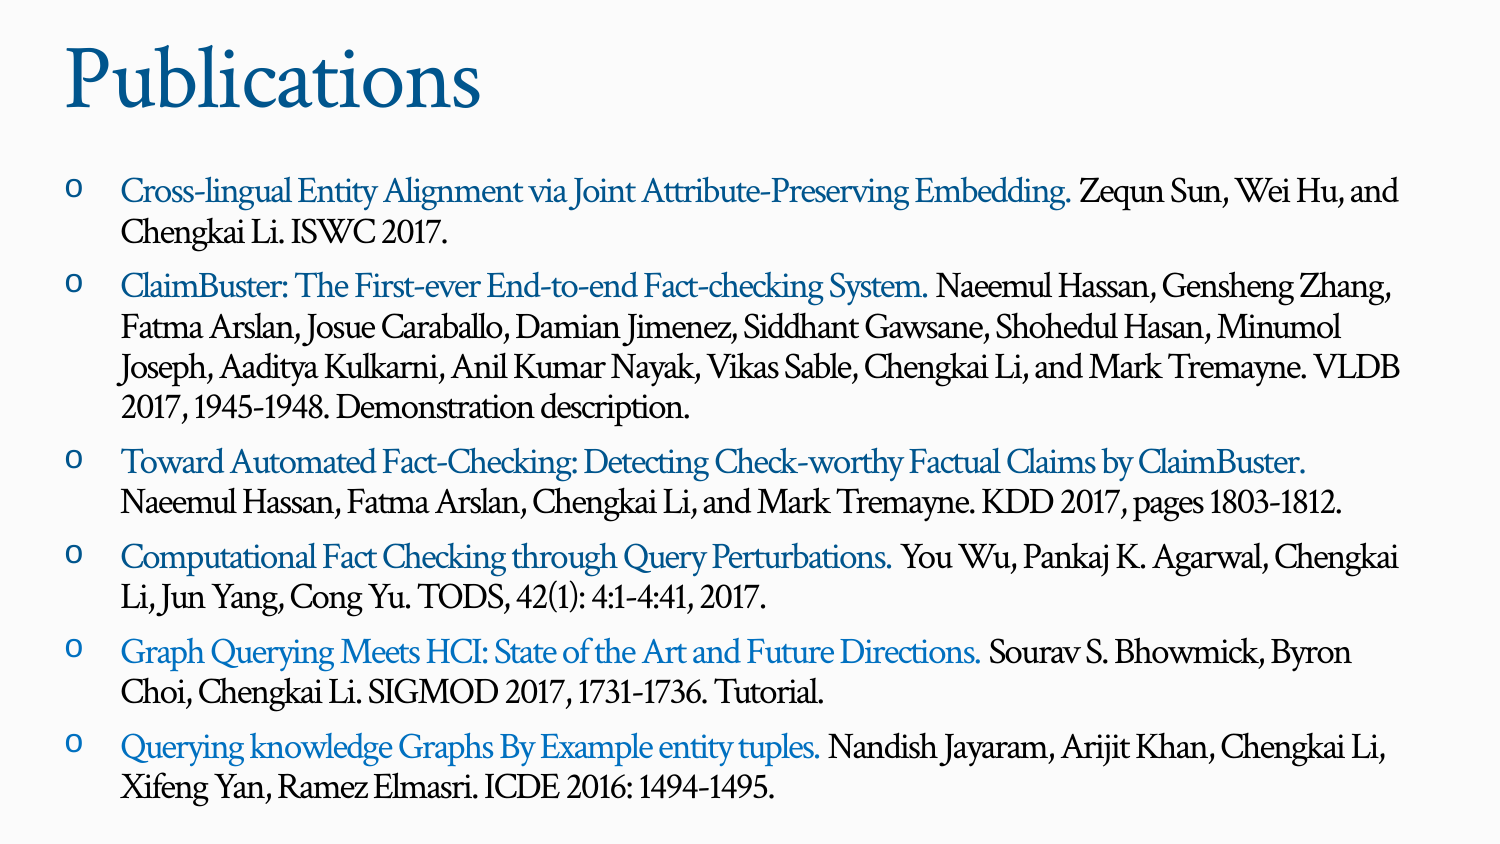

# Publications
Cross-lingual Entity Alignment via Joint Attribute-Preserving Embedding. Zequn Sun, Wei Hu, and Chengkai Li. ISWC 2017.
ClaimBuster: The First-ever End-to-end Fact-checking System. Naeemul Hassan, Gensheng Zhang, Fatma Arslan, Josue Caraballo, Damian Jimenez, Siddhant Gawsane, Shohedul Hasan, Minumol Joseph, Aaditya Kulkarni, Anil Kumar Nayak, Vikas Sable, Chengkai Li, and Mark Tremayne. VLDB 2017, 1945-1948. Demonstration description.
Toward Automated Fact-Checking: Detecting Check-worthy Factual Claims by ClaimBuster. Naeemul Hassan, Fatma Arslan, Chengkai Li, and Mark Tremayne. KDD 2017, pages 1803-1812.
Computational Fact Checking through Query Perturbations. You Wu, Pankaj K. Agarwal, Chengkai Li, Jun Yang, Cong Yu. TODS, 42(1): 4:1-4:41, 2017.
Graph Querying Meets HCI: State of the Art and Future Directions. Sourav S. Bhowmick, Byron Choi, Chengkai Li. SIGMOD 2017, 1731-1736. Tutorial.
Querying knowledge Graphs By Example entity tuples. Nandish Jayaram, Arijit Khan, Chengkai Li, Xifeng Yan, Ramez Elmasri. ICDE 2016: 1494-1495.